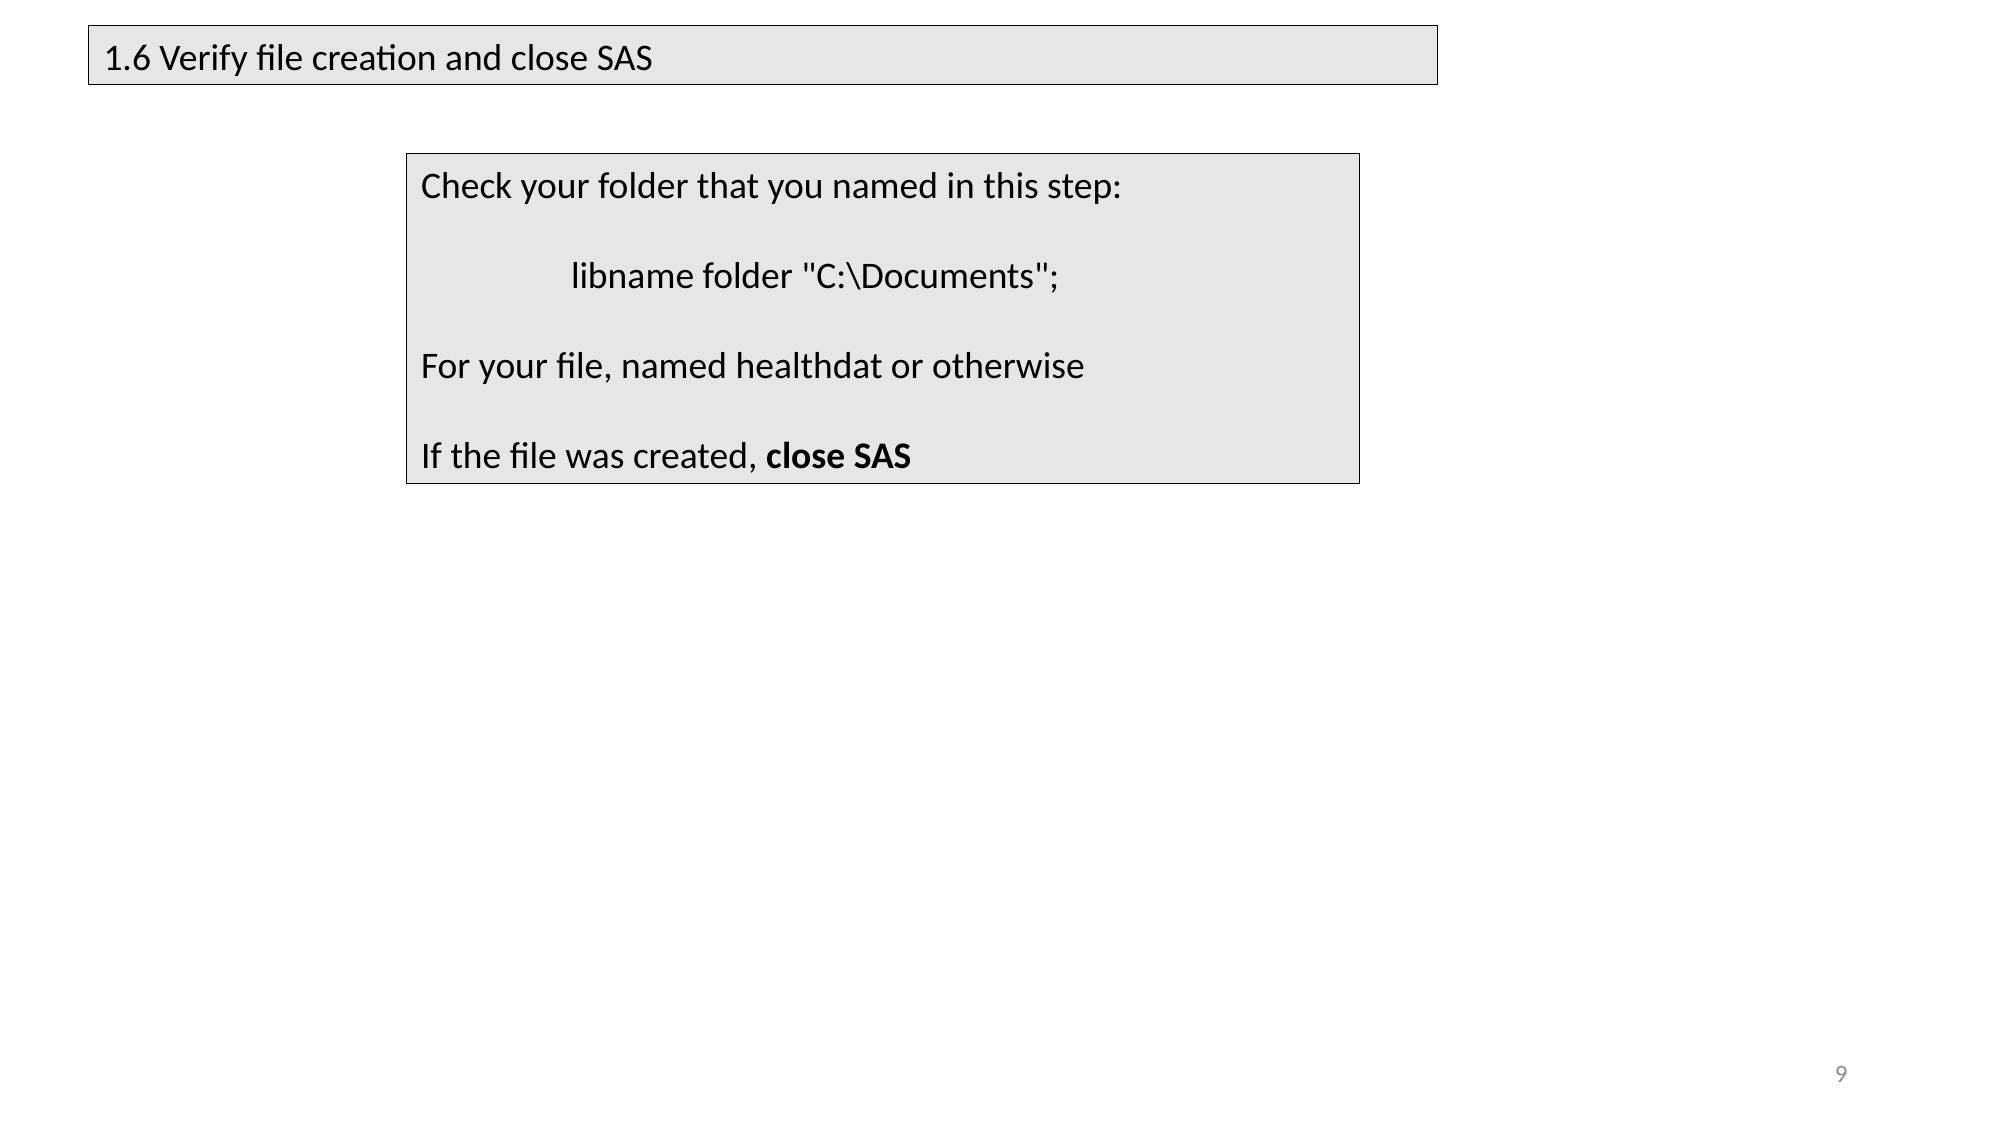

1.6 Verify file creation and close SAS
Check your folder that you named in this step:

	libname folder "C:\Documents";

For your file, named healthdat or otherwise

If the file was created, close SAS
9